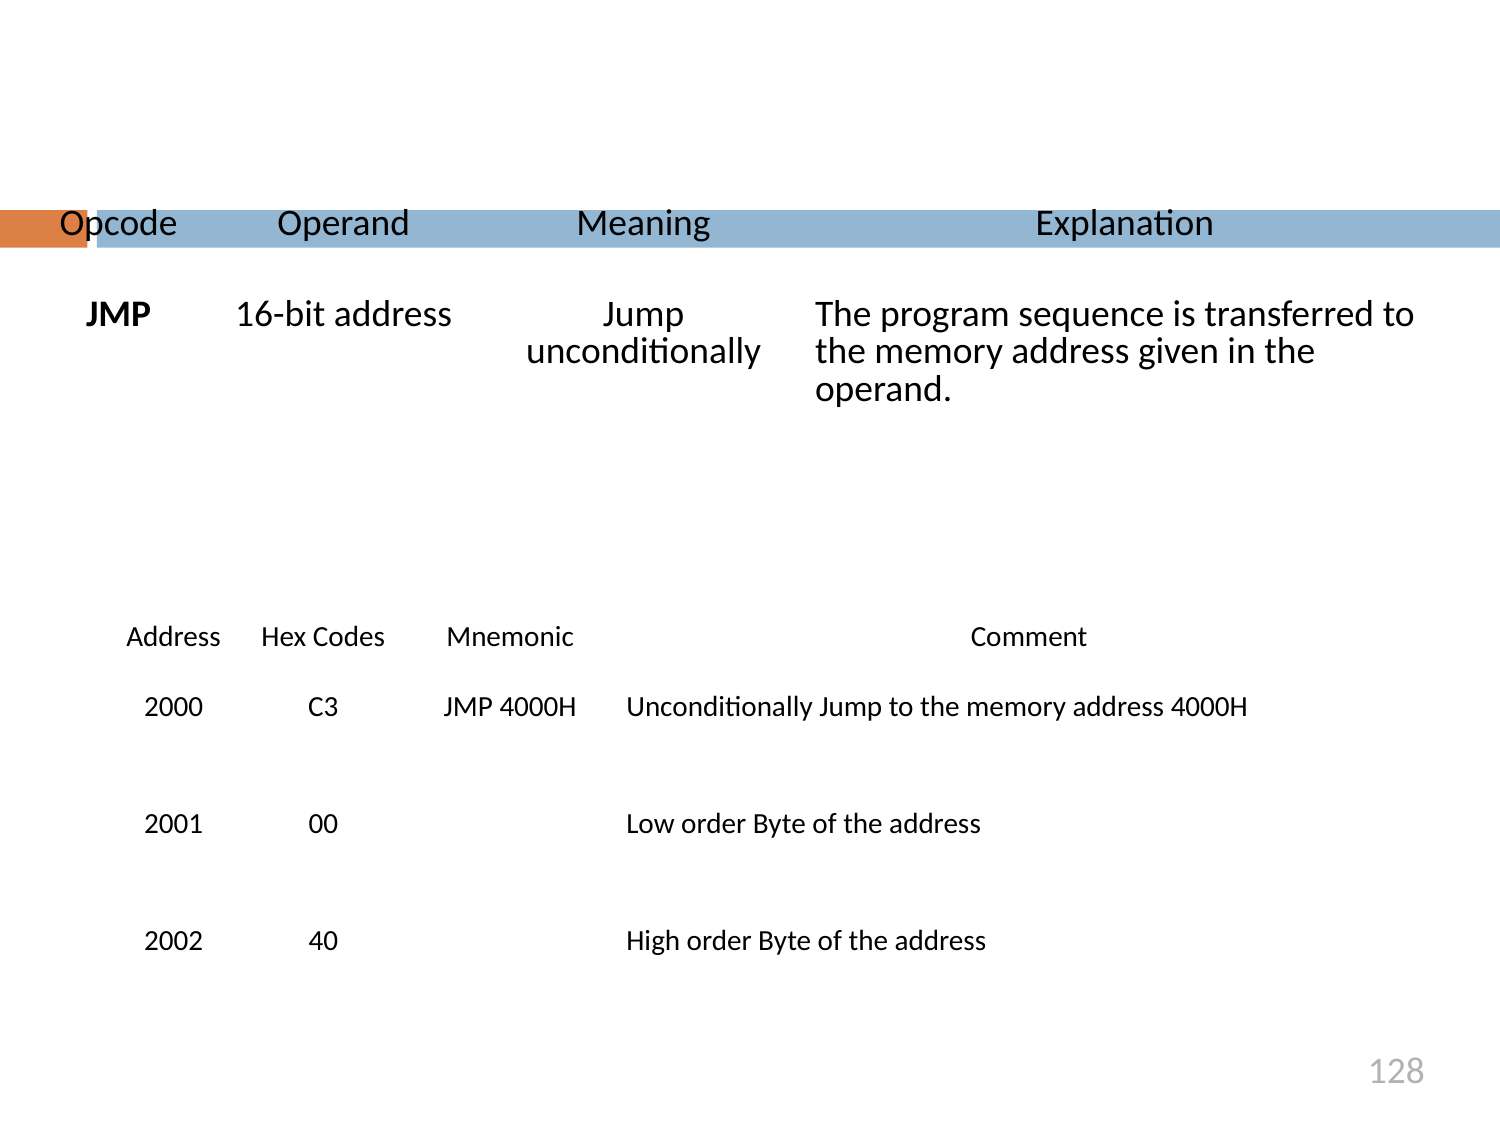

| Opcode | Operand | Meaning | Explanation |
| --- | --- | --- | --- |
| JMP | 16-bit address | Jump unconditionally | The program sequence is transferred to the memory address given in the operand. |
| Address | Hex Codes | Mnemonic | Comment |
| --- | --- | --- | --- |
| 2000 | C3 | JMP 4000H | Unconditionally Jump to the memory address 4000H |
| 2001 | 00 |  | Low order Byte of the address |
| 2002 | 40 |  | High order Byte of the address |
128